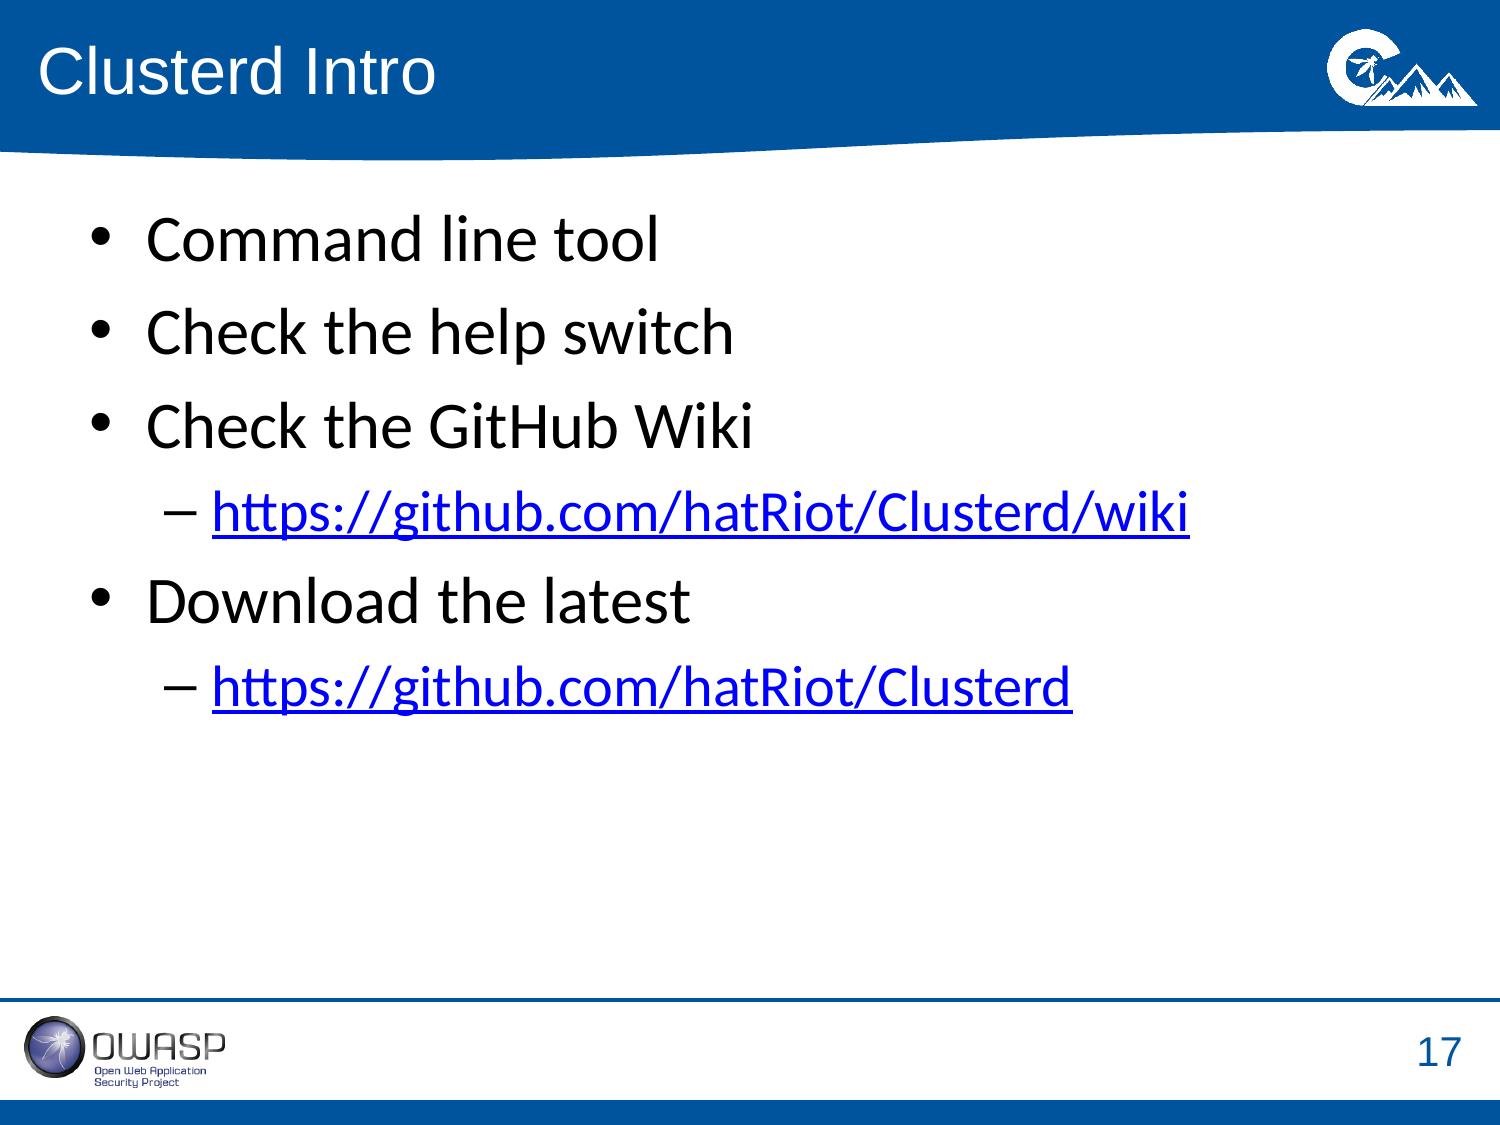

# Clusterd Intro
Command line tool
Check the help switch
Check the GitHub Wiki
https://github.com/hatRiot/Clusterd/wiki
Download the latest
https://github.com/hatRiot/Clusterd